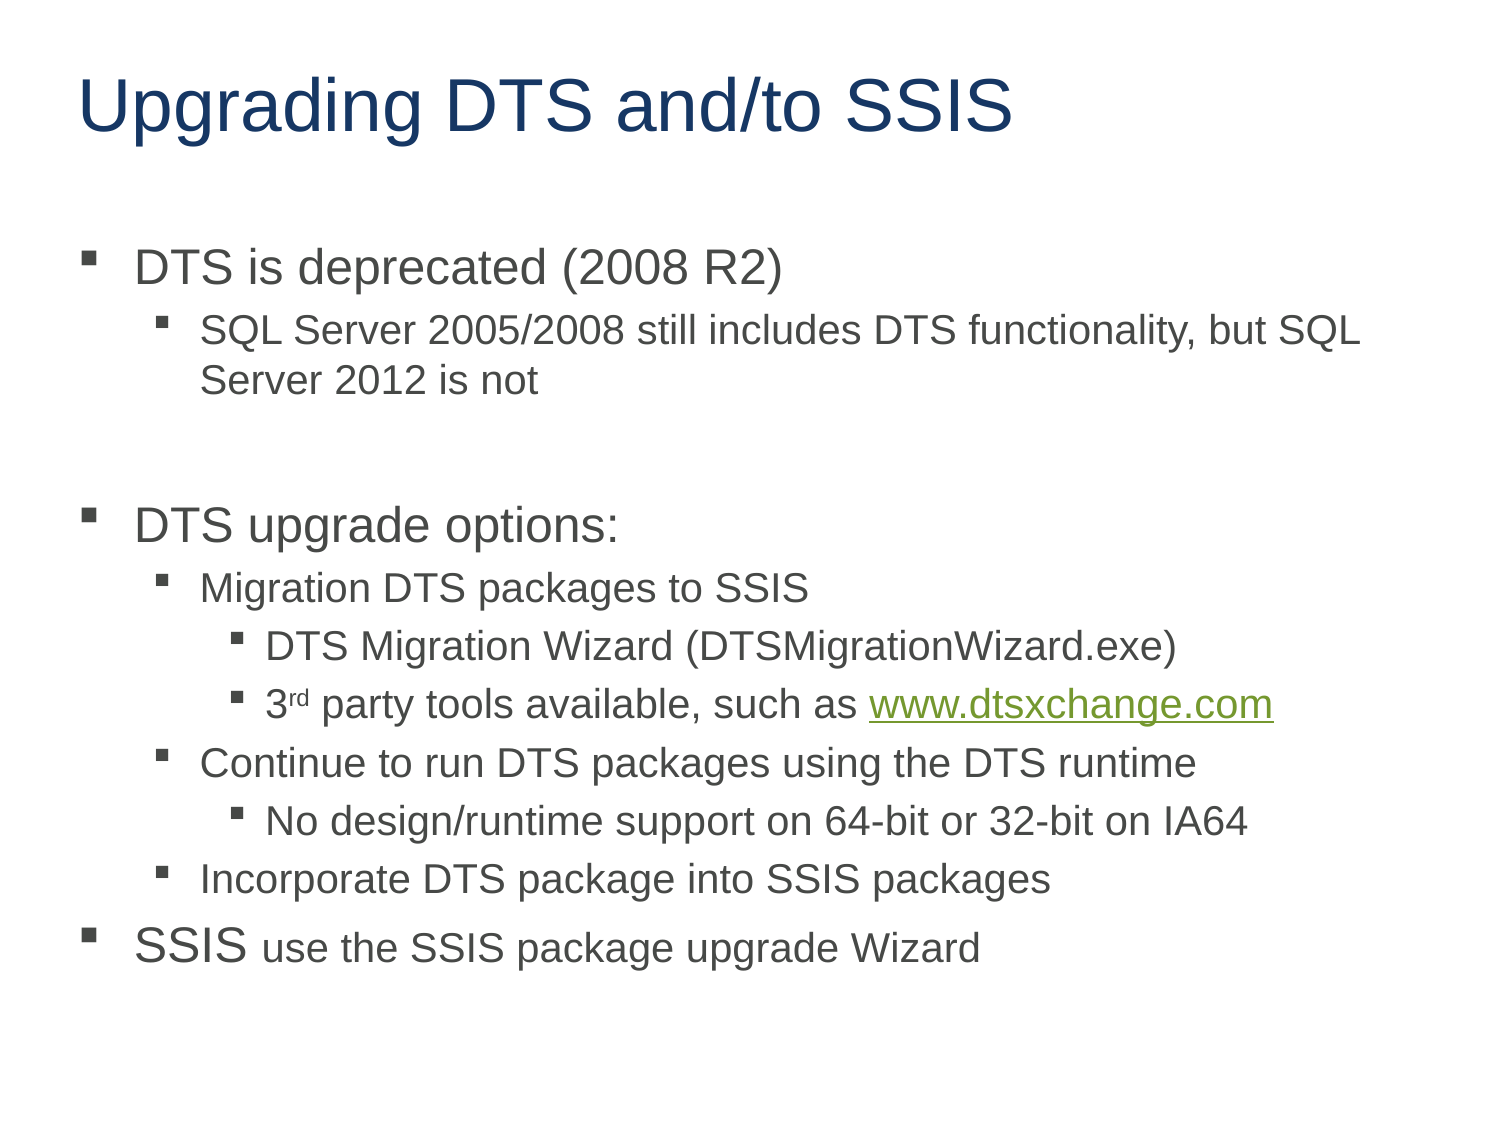

# Upgrading DTS and/to SSIS
DTS is deprecated (2008 R2)
SQL Server 2005/2008 still includes DTS functionality, but SQL Server 2012 is not

DTS upgrade options:
Migration DTS packages to SSIS
DTS Migration Wizard (DTSMigrationWizard.exe)
3rd party tools available, such as www.dtsxchange.com
Continue to run DTS packages using the DTS runtime
No design/runtime support on 64-bit or 32-bit on IA64
Incorporate DTS package into SSIS packages
SSIS use the SSIS package upgrade Wizard
39